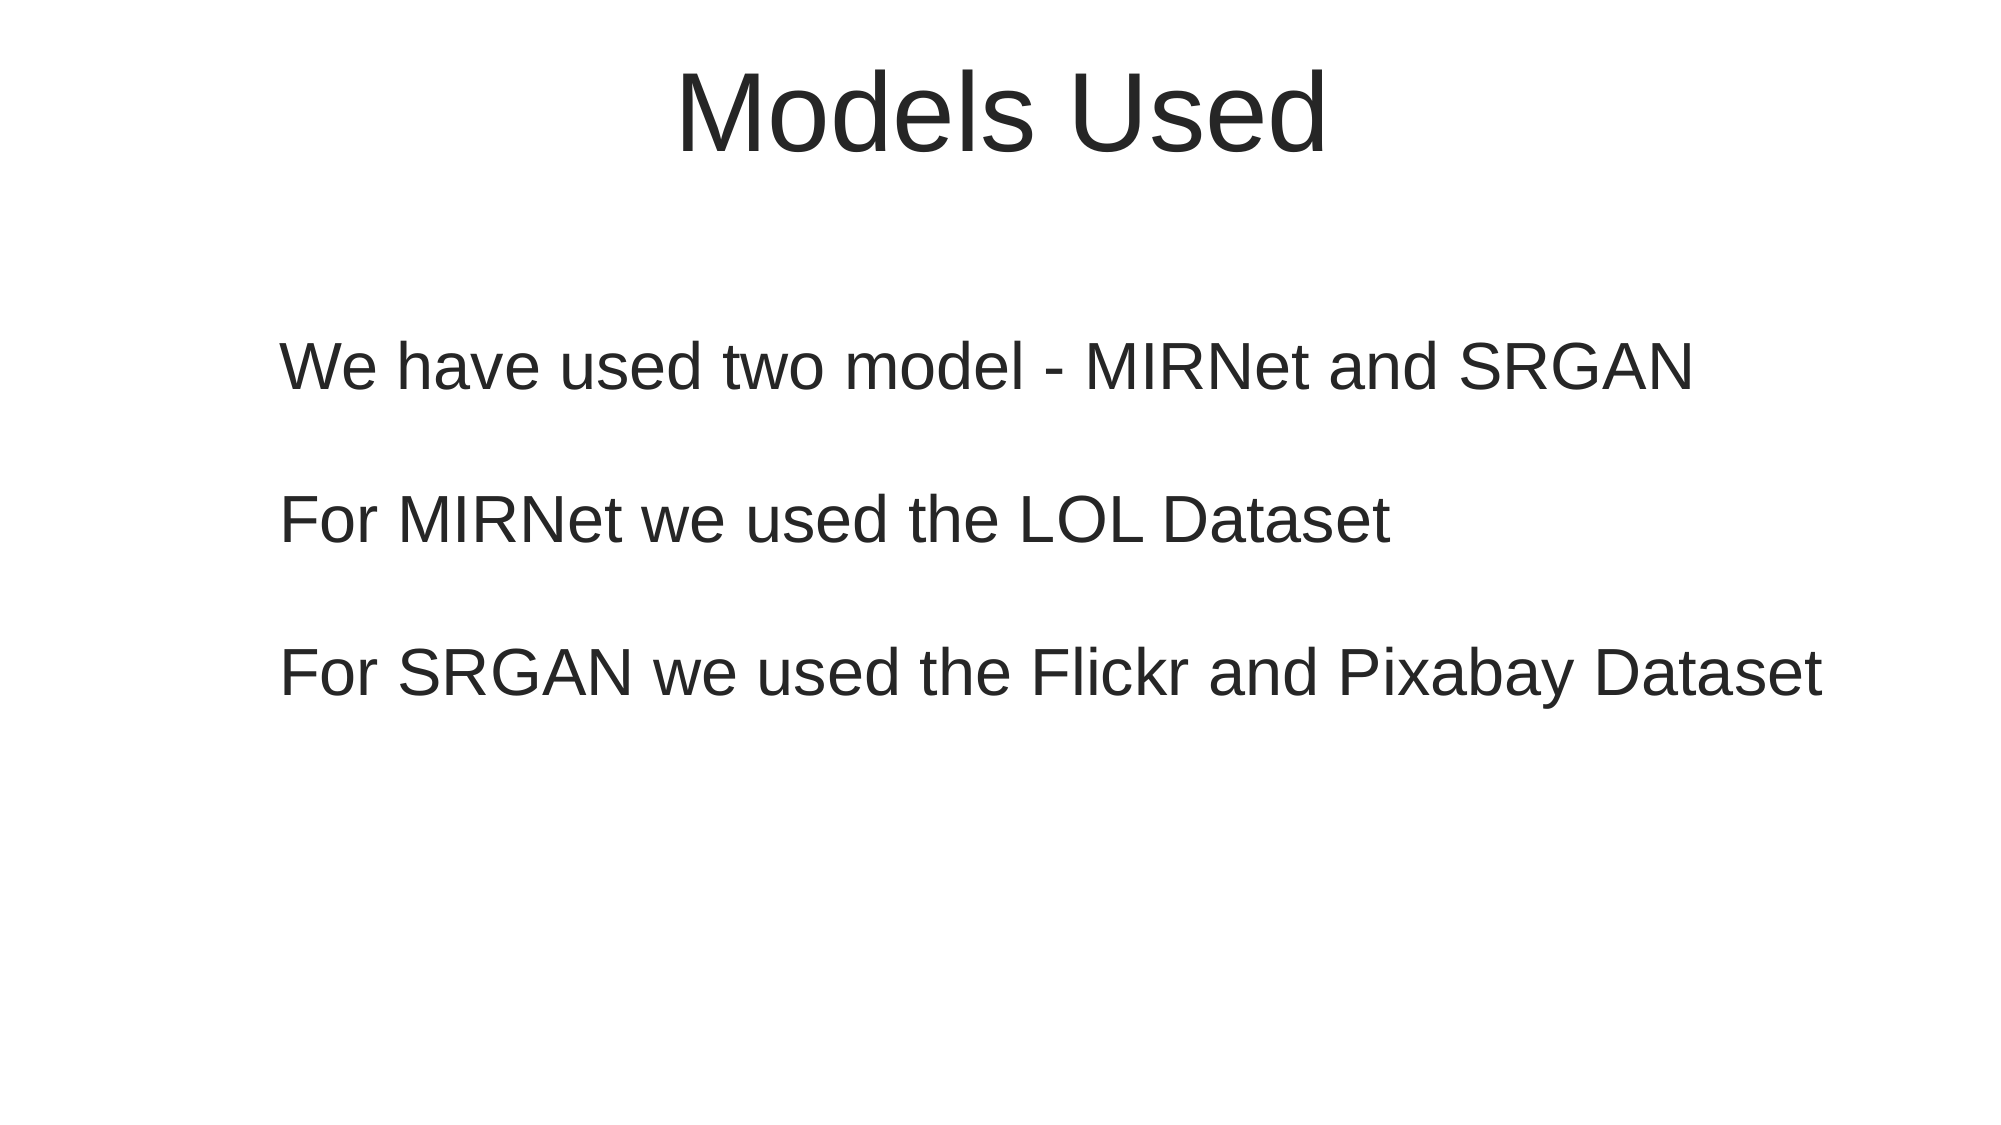

Models Used
We have used two model - MIRNet and SRGAN
For MIRNet we used the LOL Dataset
For SRGAN we used the Flickr and Pixabay Dataset